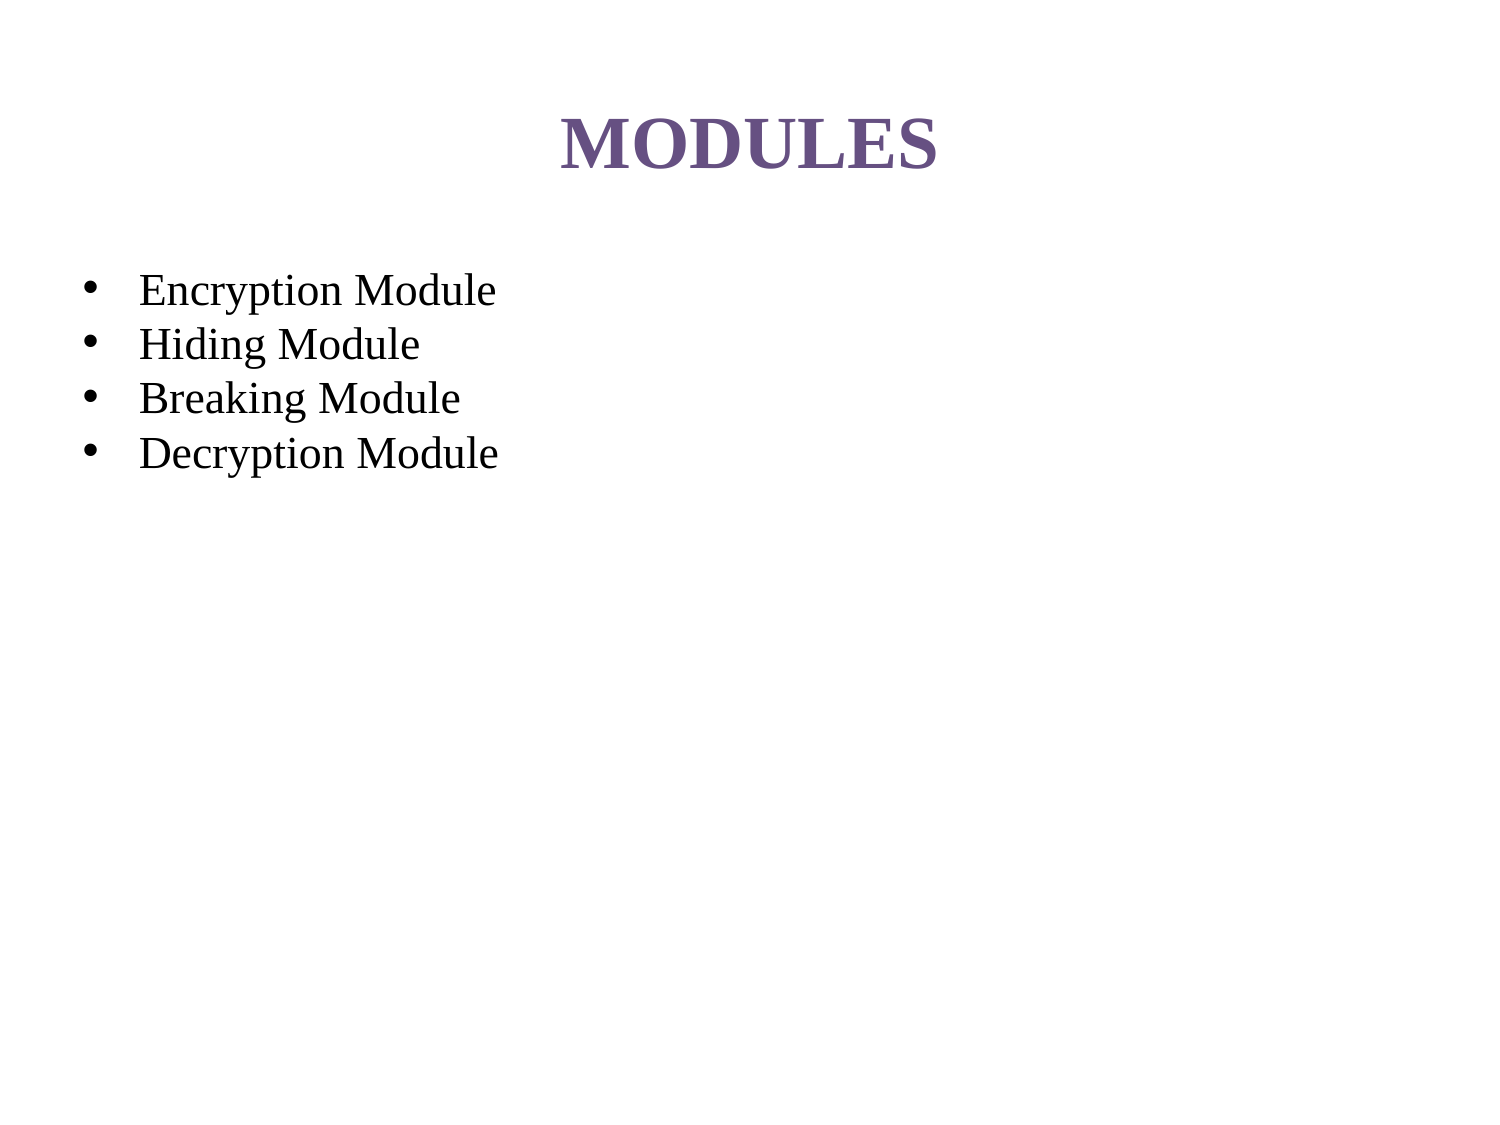

# MODULES
Encryption Module
Hiding Module
Breaking Module
Decryption Module